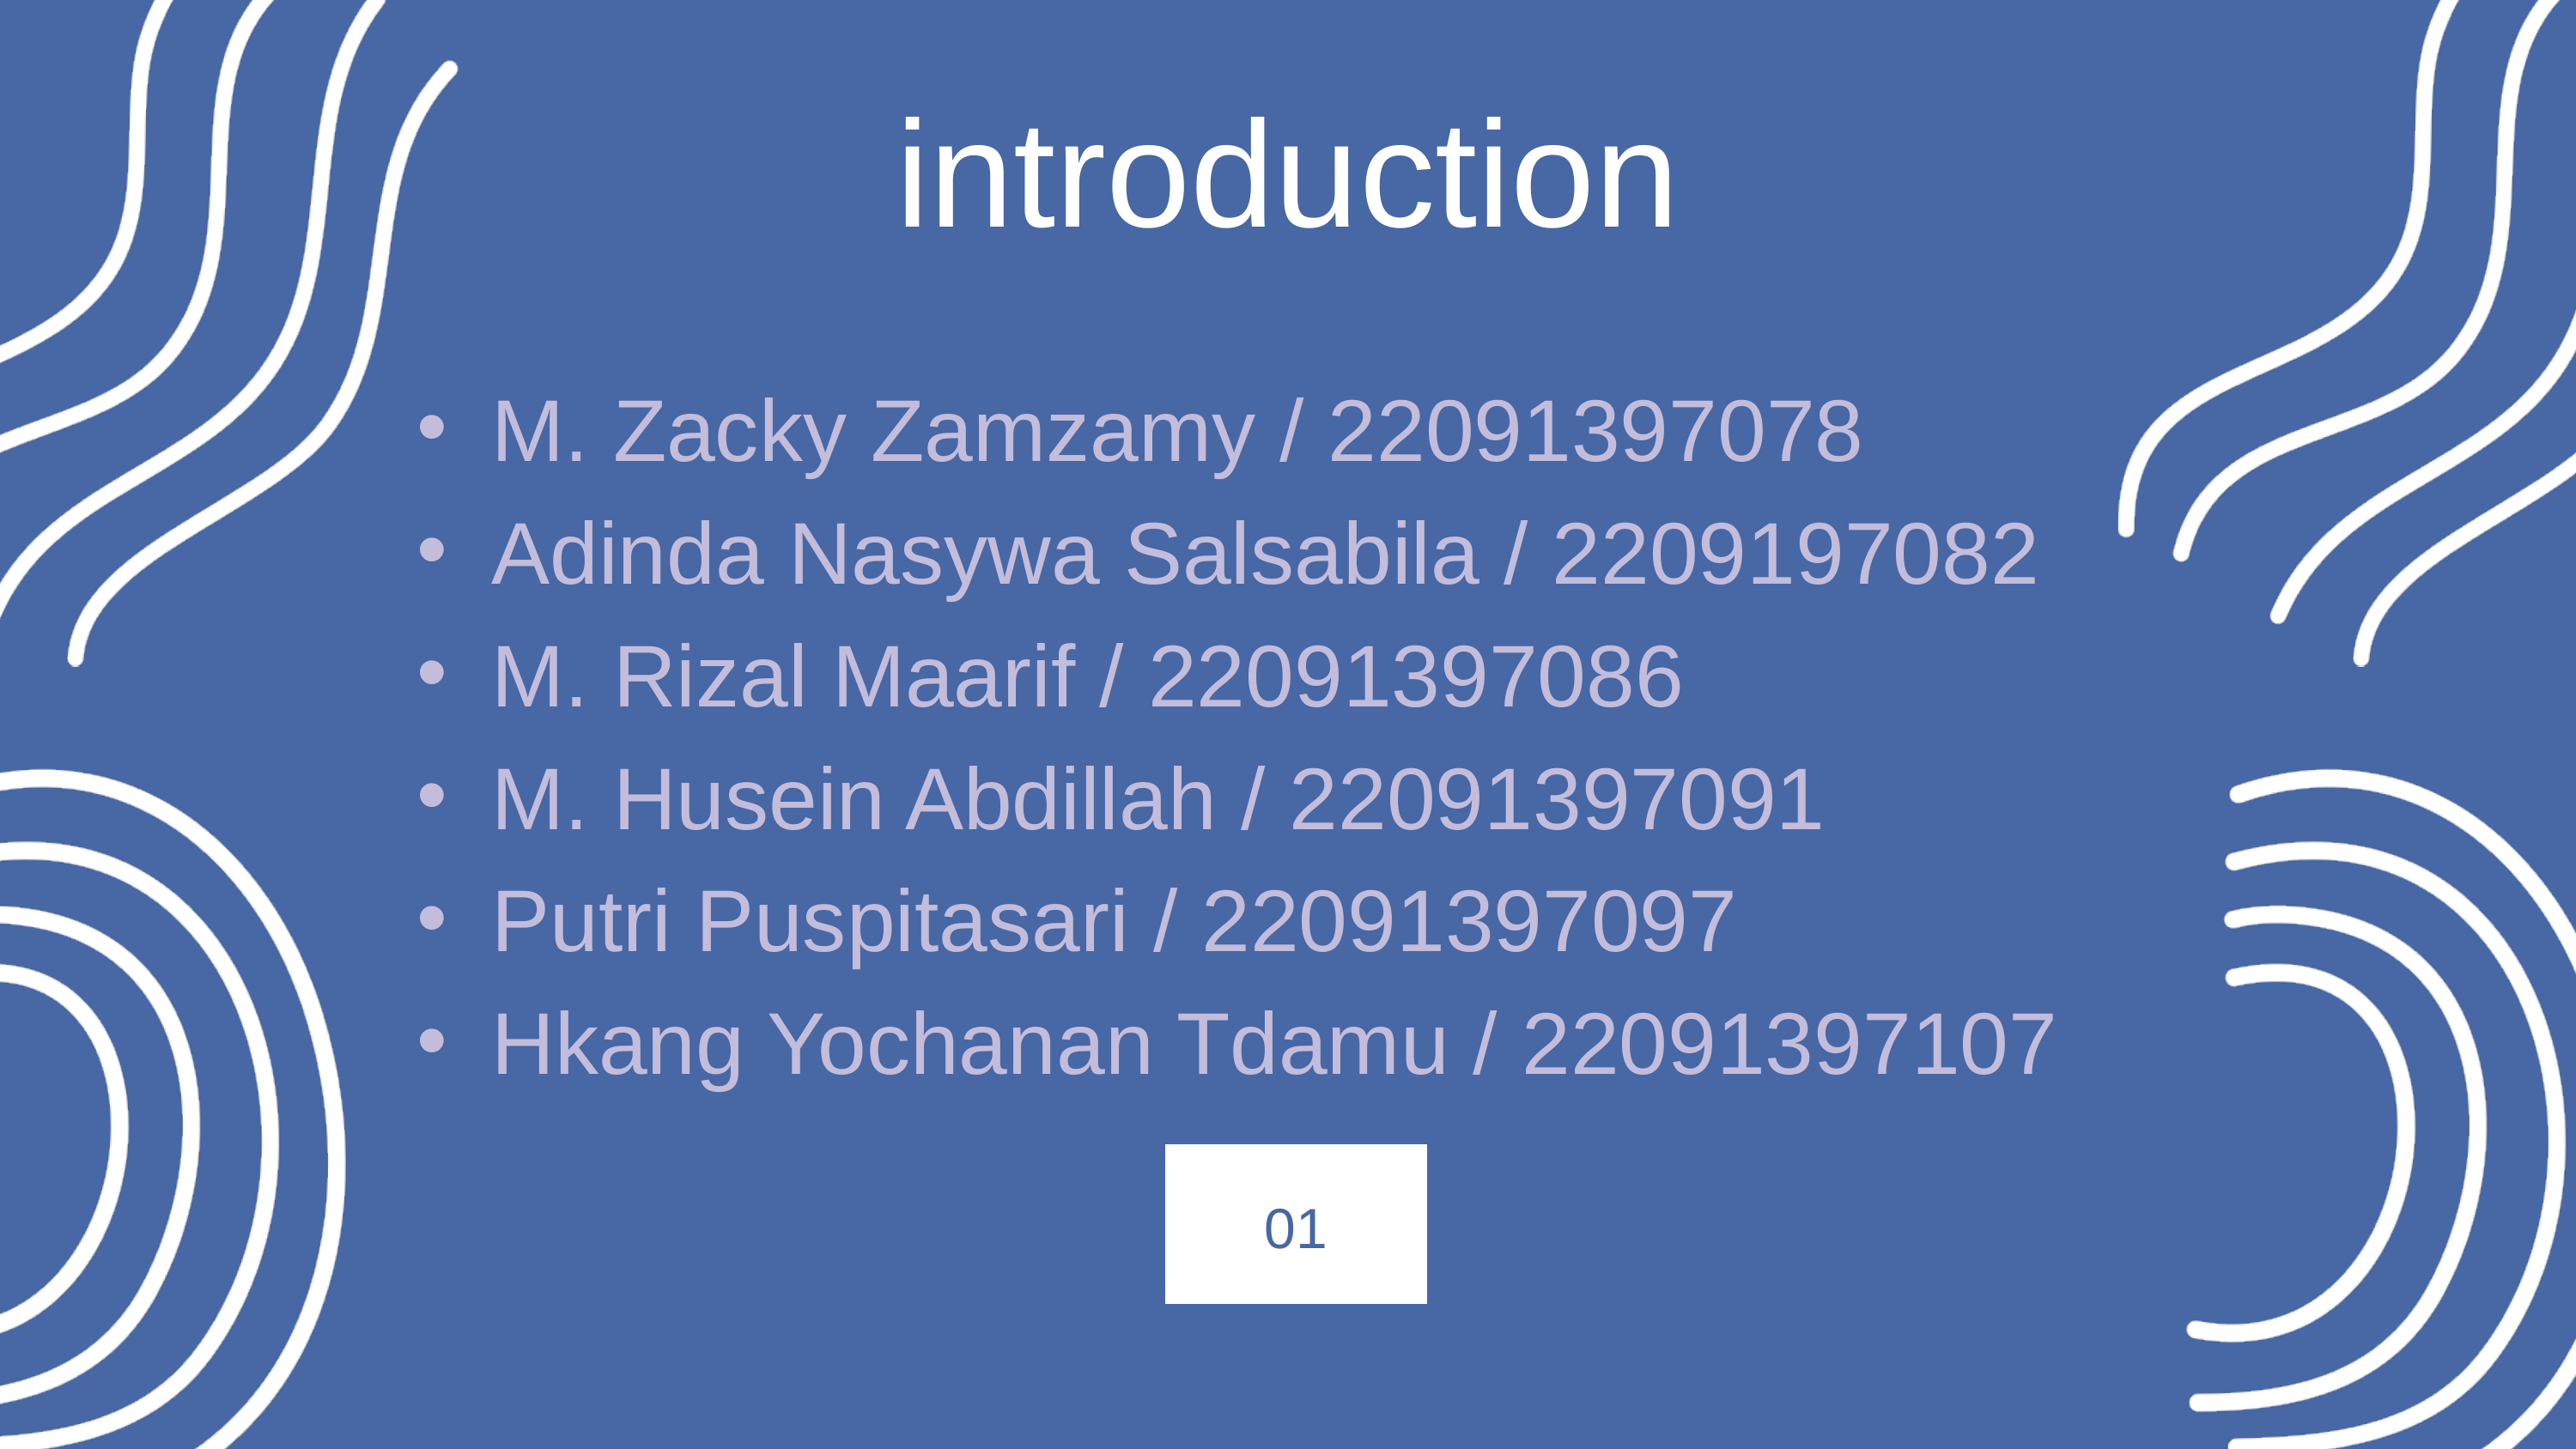

introduction

M. Zacky Zamzamy / 22091397078
Adinda Nasywa Salsabila / 2209197082
M. Rizal Maarif / 22091397086
M. Husein Abdillah / 22091397091
Putri Puspitasari / 22091397097
Hkang Yochanan Tdamu / 22091397107

01